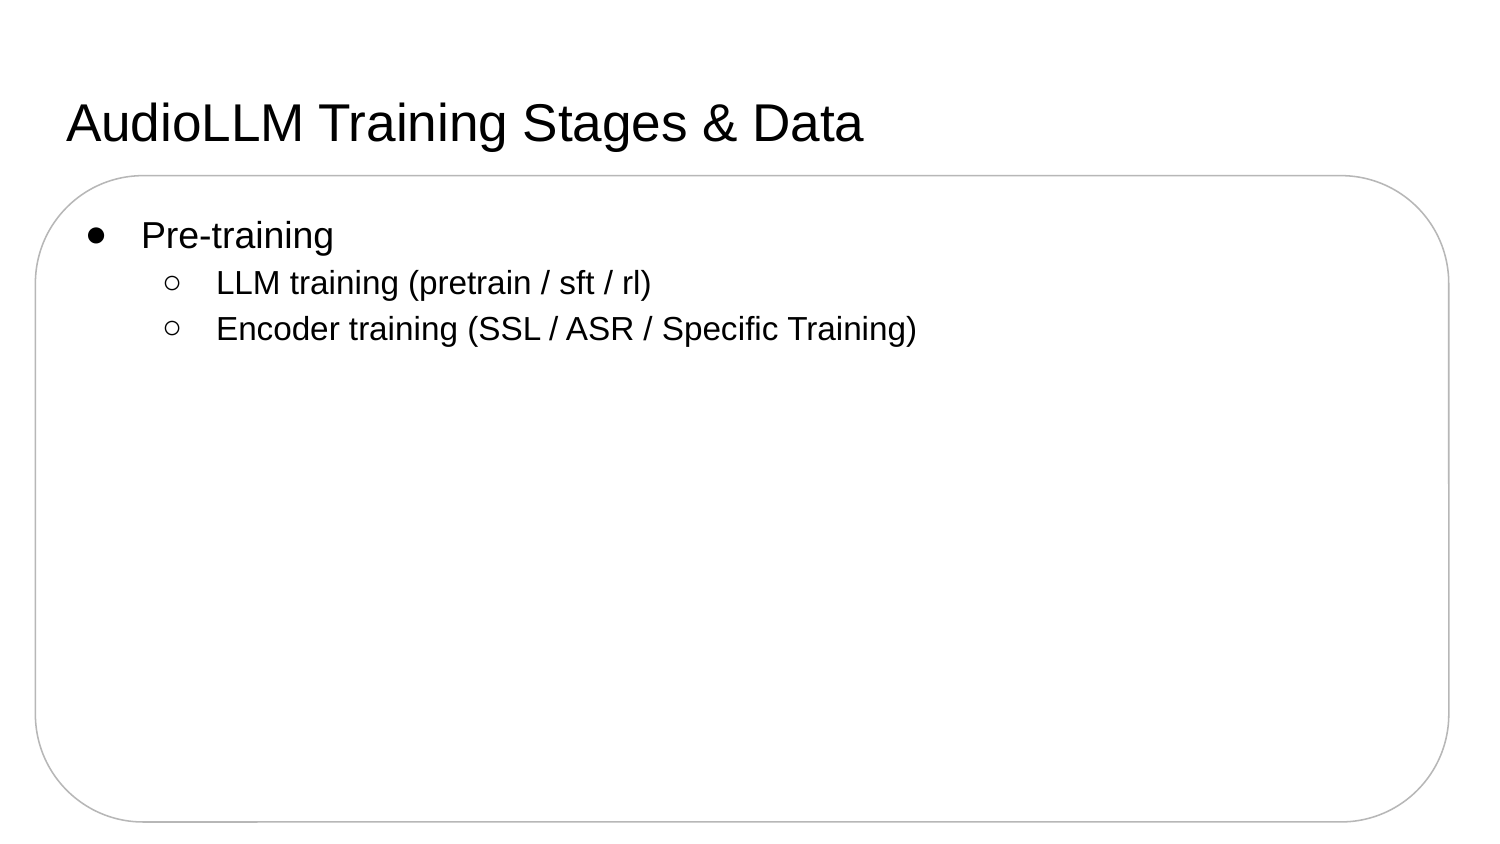

# AudioLLM Training Stages & Data

Pre-training
LLM training (pretrain / sft / rl)
Encoder training (SSL / ASR / Specific Training)